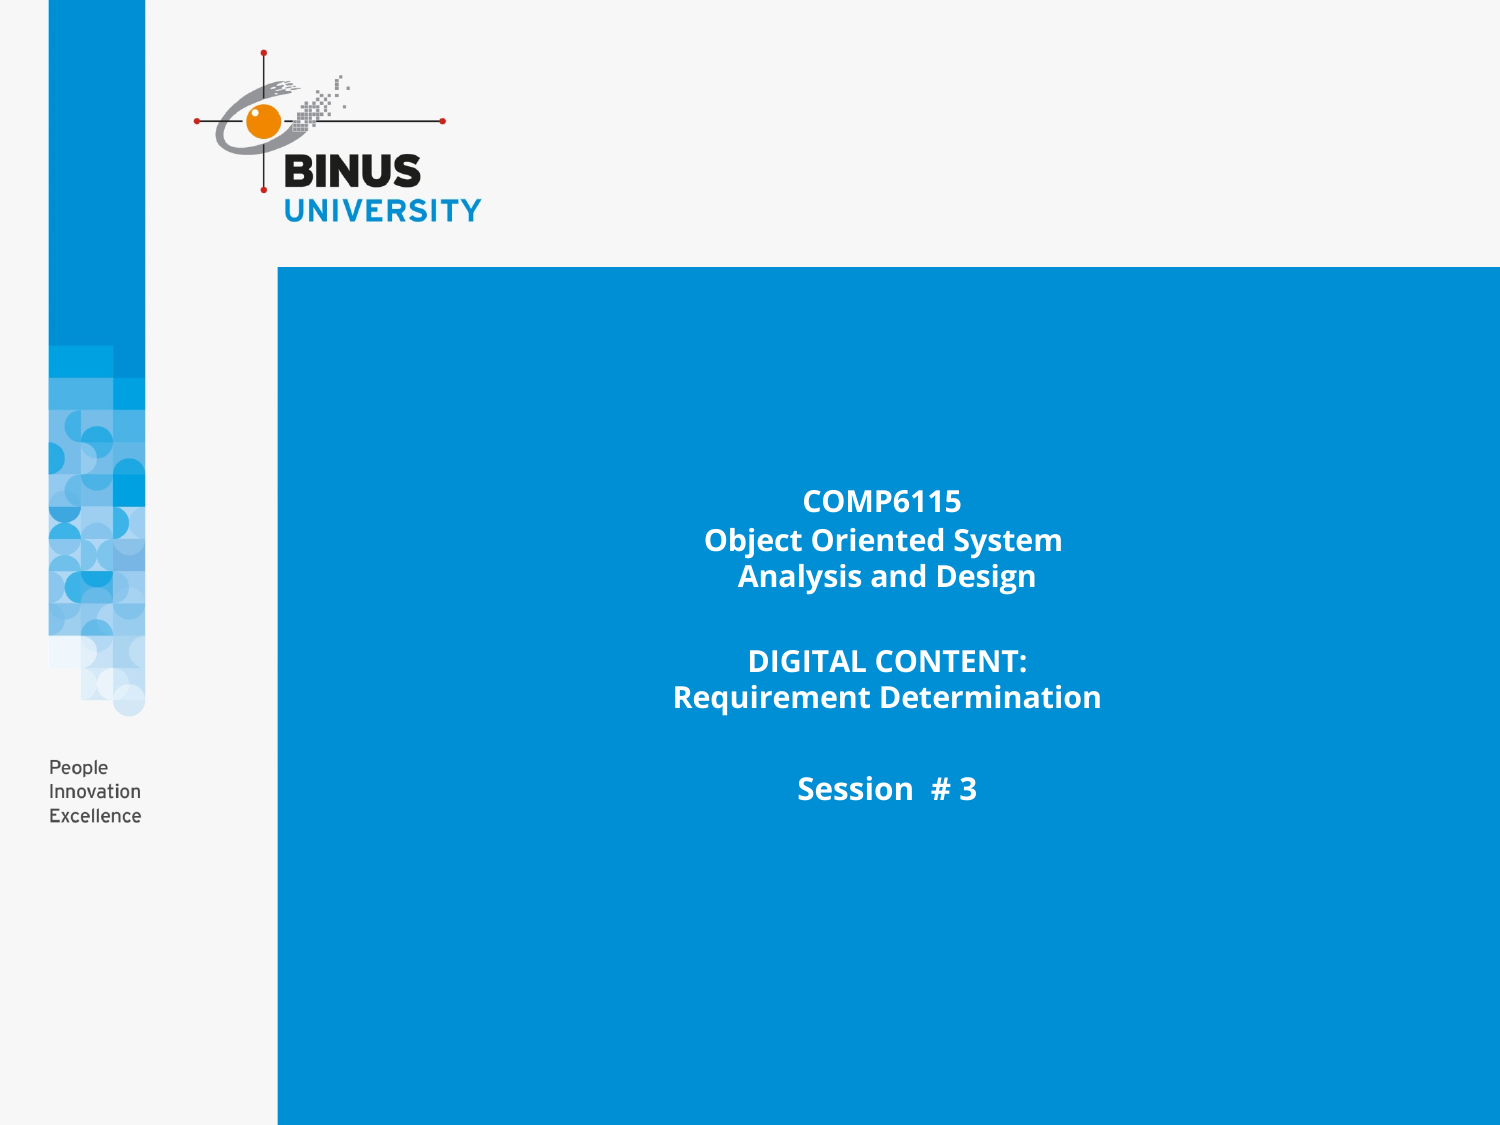

# COMP6115 Object Oriented System Analysis and Design DIGITAL CONTENT: Requirement Determination Session  # 3